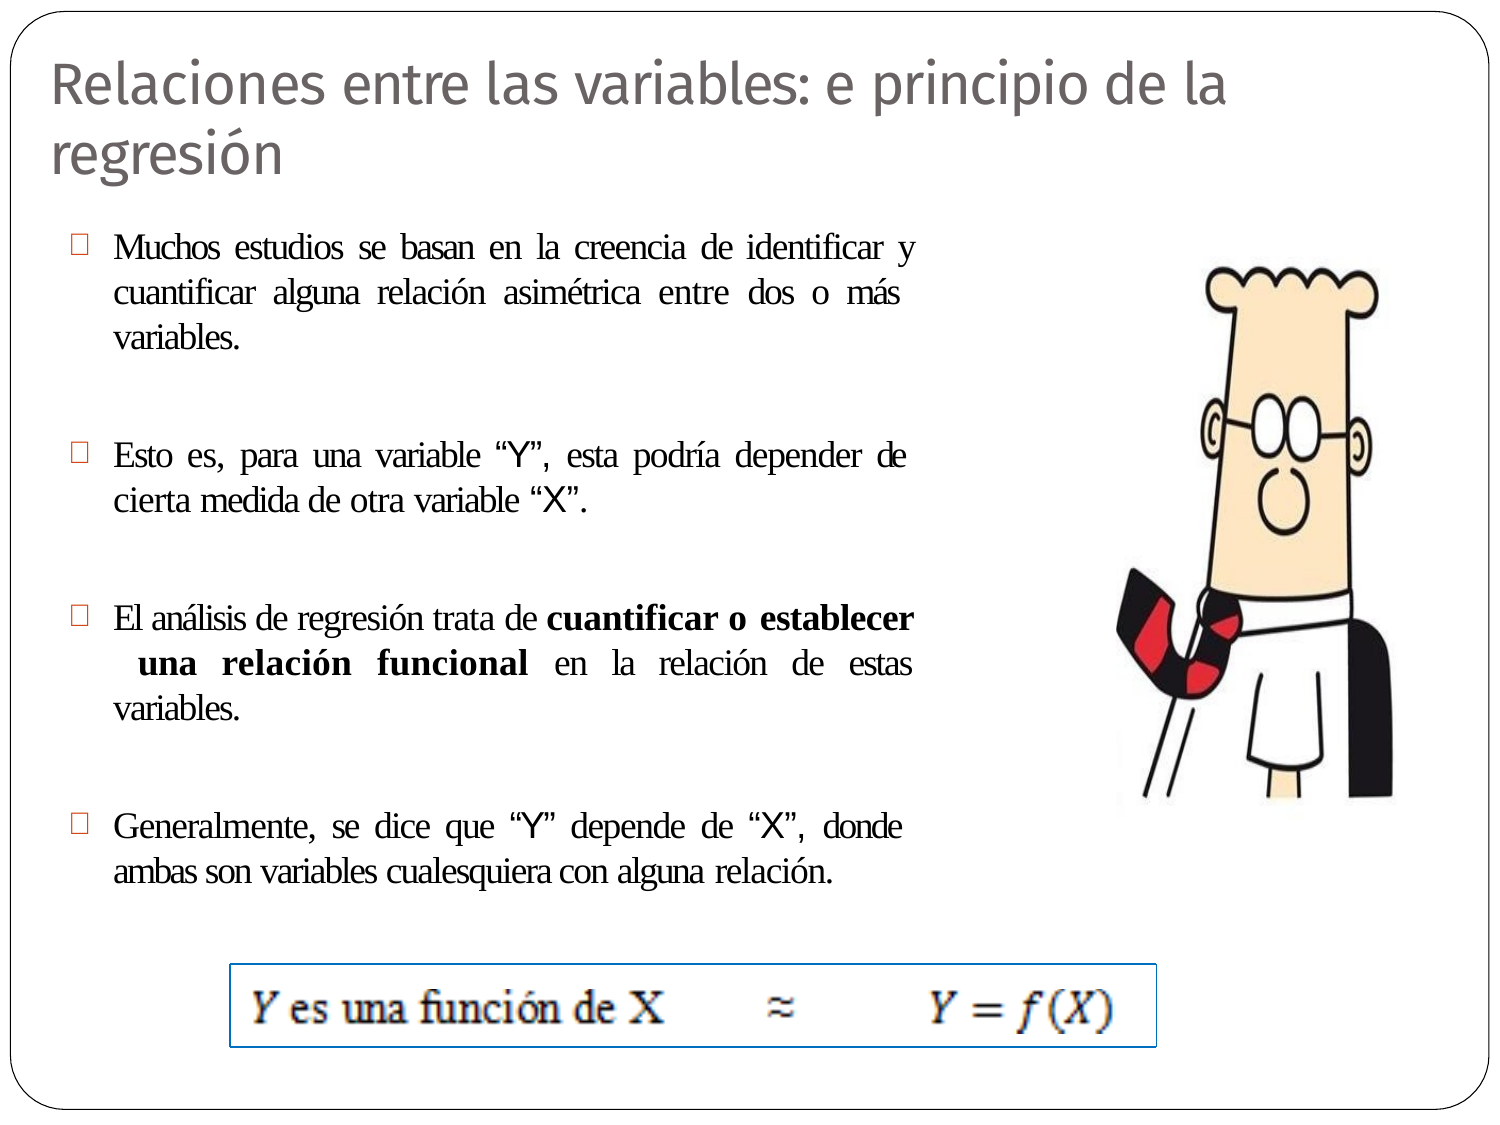

# Relaciones entre las variables: e principio de la regresión
Muchos estudios se basan en la creencia de identificar y  cuantificar alguna relación asimétrica entre dos o más  variables.

Esto es, para una variable “Y”, esta podría depender de  cierta medida de otra variable “X”.

El análisis de regresión trata de cuantificar o establecer  una relación funcional en la relación de estas variables.

Generalmente, se dice que “Y” depende de “X”, donde  ambas son variables cualesquiera con alguna relación.